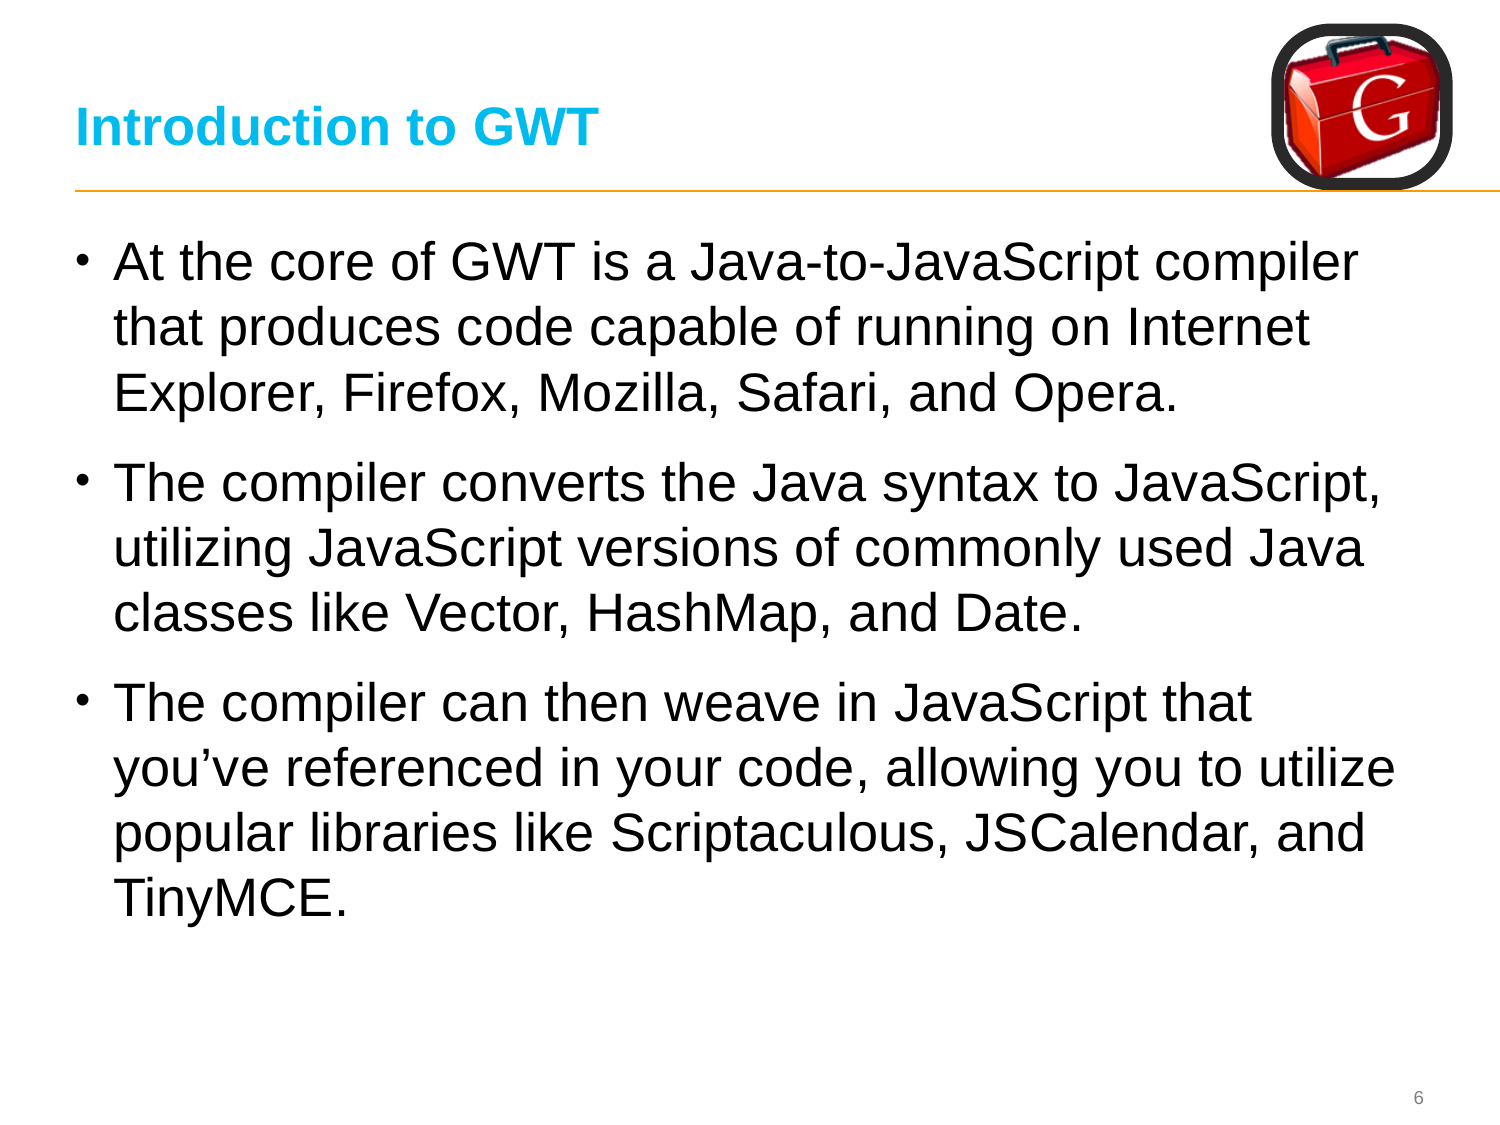

# Introduction to GWT
At the core of GWT is a Java-to-JavaScript compiler that produces code capable of running on Internet Explorer, Firefox, Mozilla, Safari, and Opera.
The compiler converts the Java syntax to JavaScript, utilizing JavaScript versions of commonly used Java classes like Vector, HashMap, and Date.
The compiler can then weave in JavaScript that you’ve referenced in your code, allowing you to utilize popular libraries like Scriptaculous, JSCalendar, and TinyMCE.